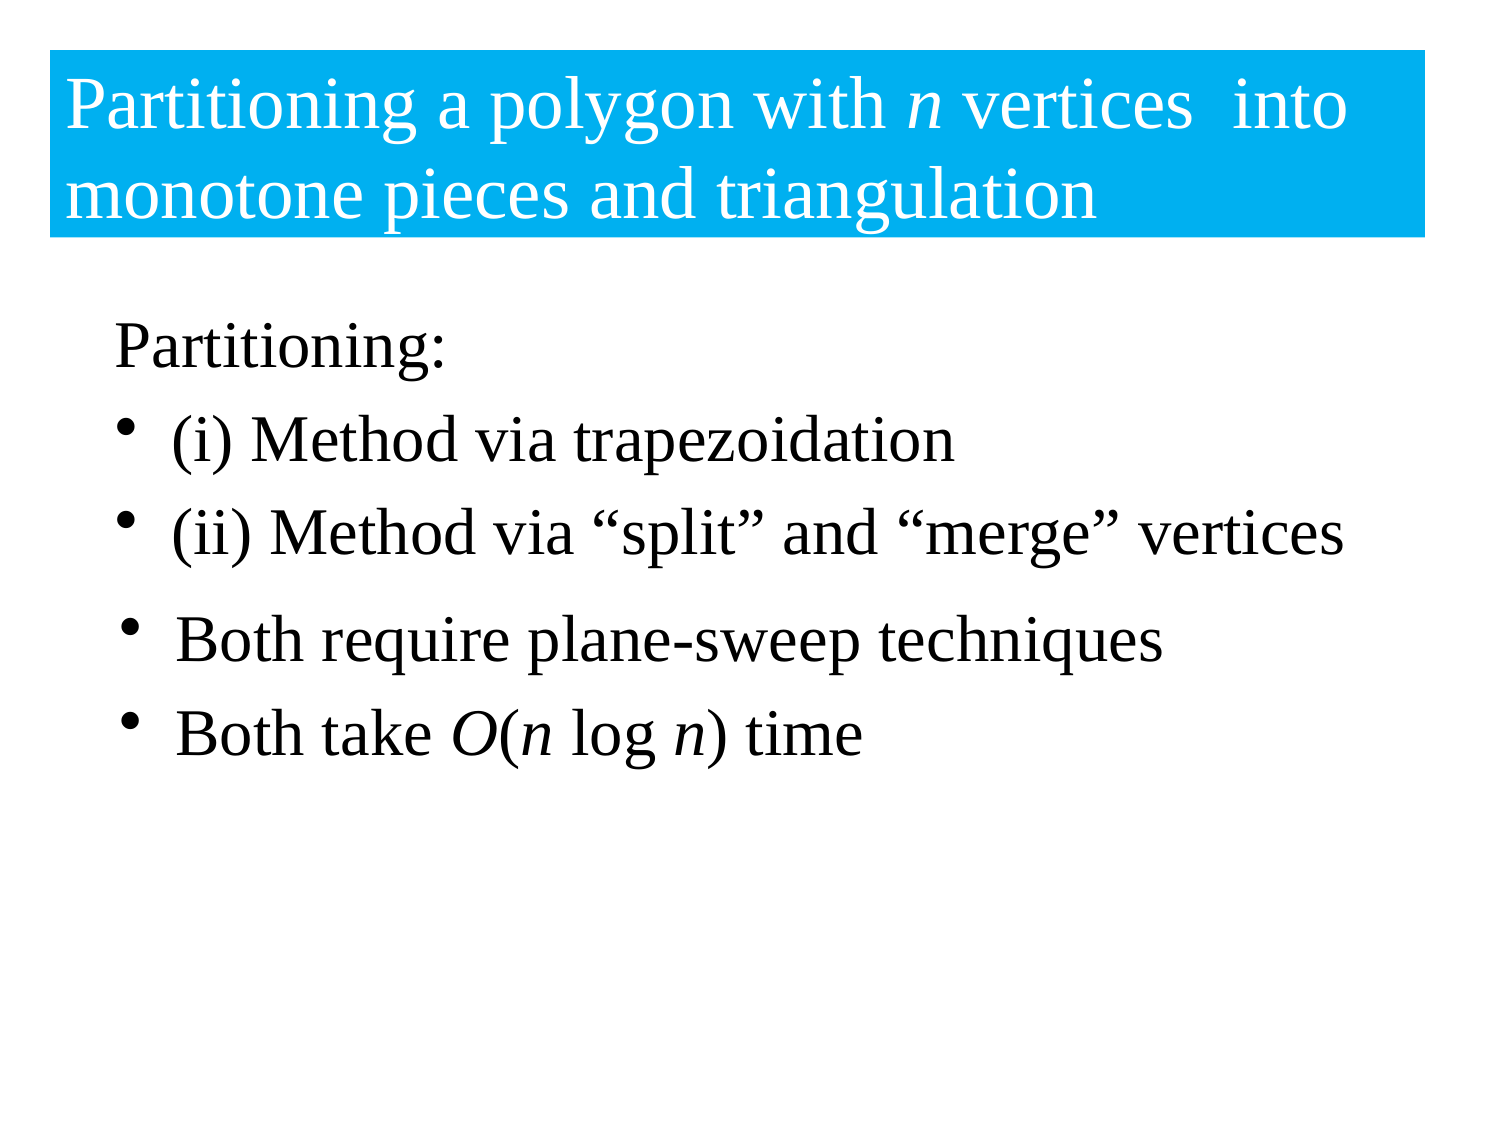

# Partitioning a polygon with n vertices  into monotone pieces and triangulation
Partitioning:
(i) Method via trapezoidation
(ii) Method via “split” and “merge” vertices
Both require plane-sweep techniques
Both take O(n log n) time